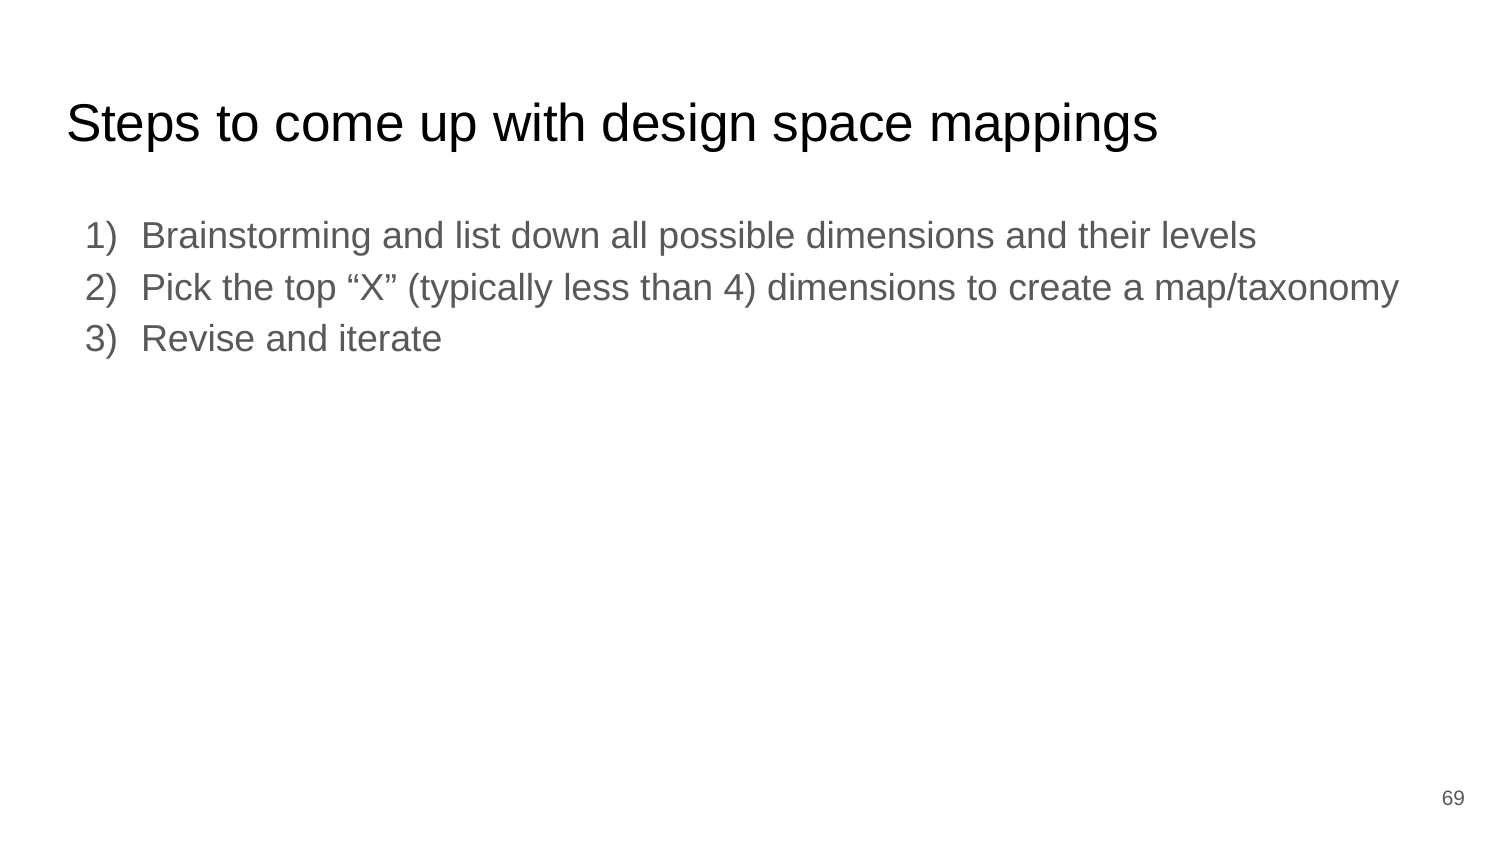

# Steps to come up with design space mappings
Brainstorming and list down all possible dimensions and their levels
Pick the top “X” (typically less than 4) dimensions to create a map/taxonomy
Revise and iterate
69